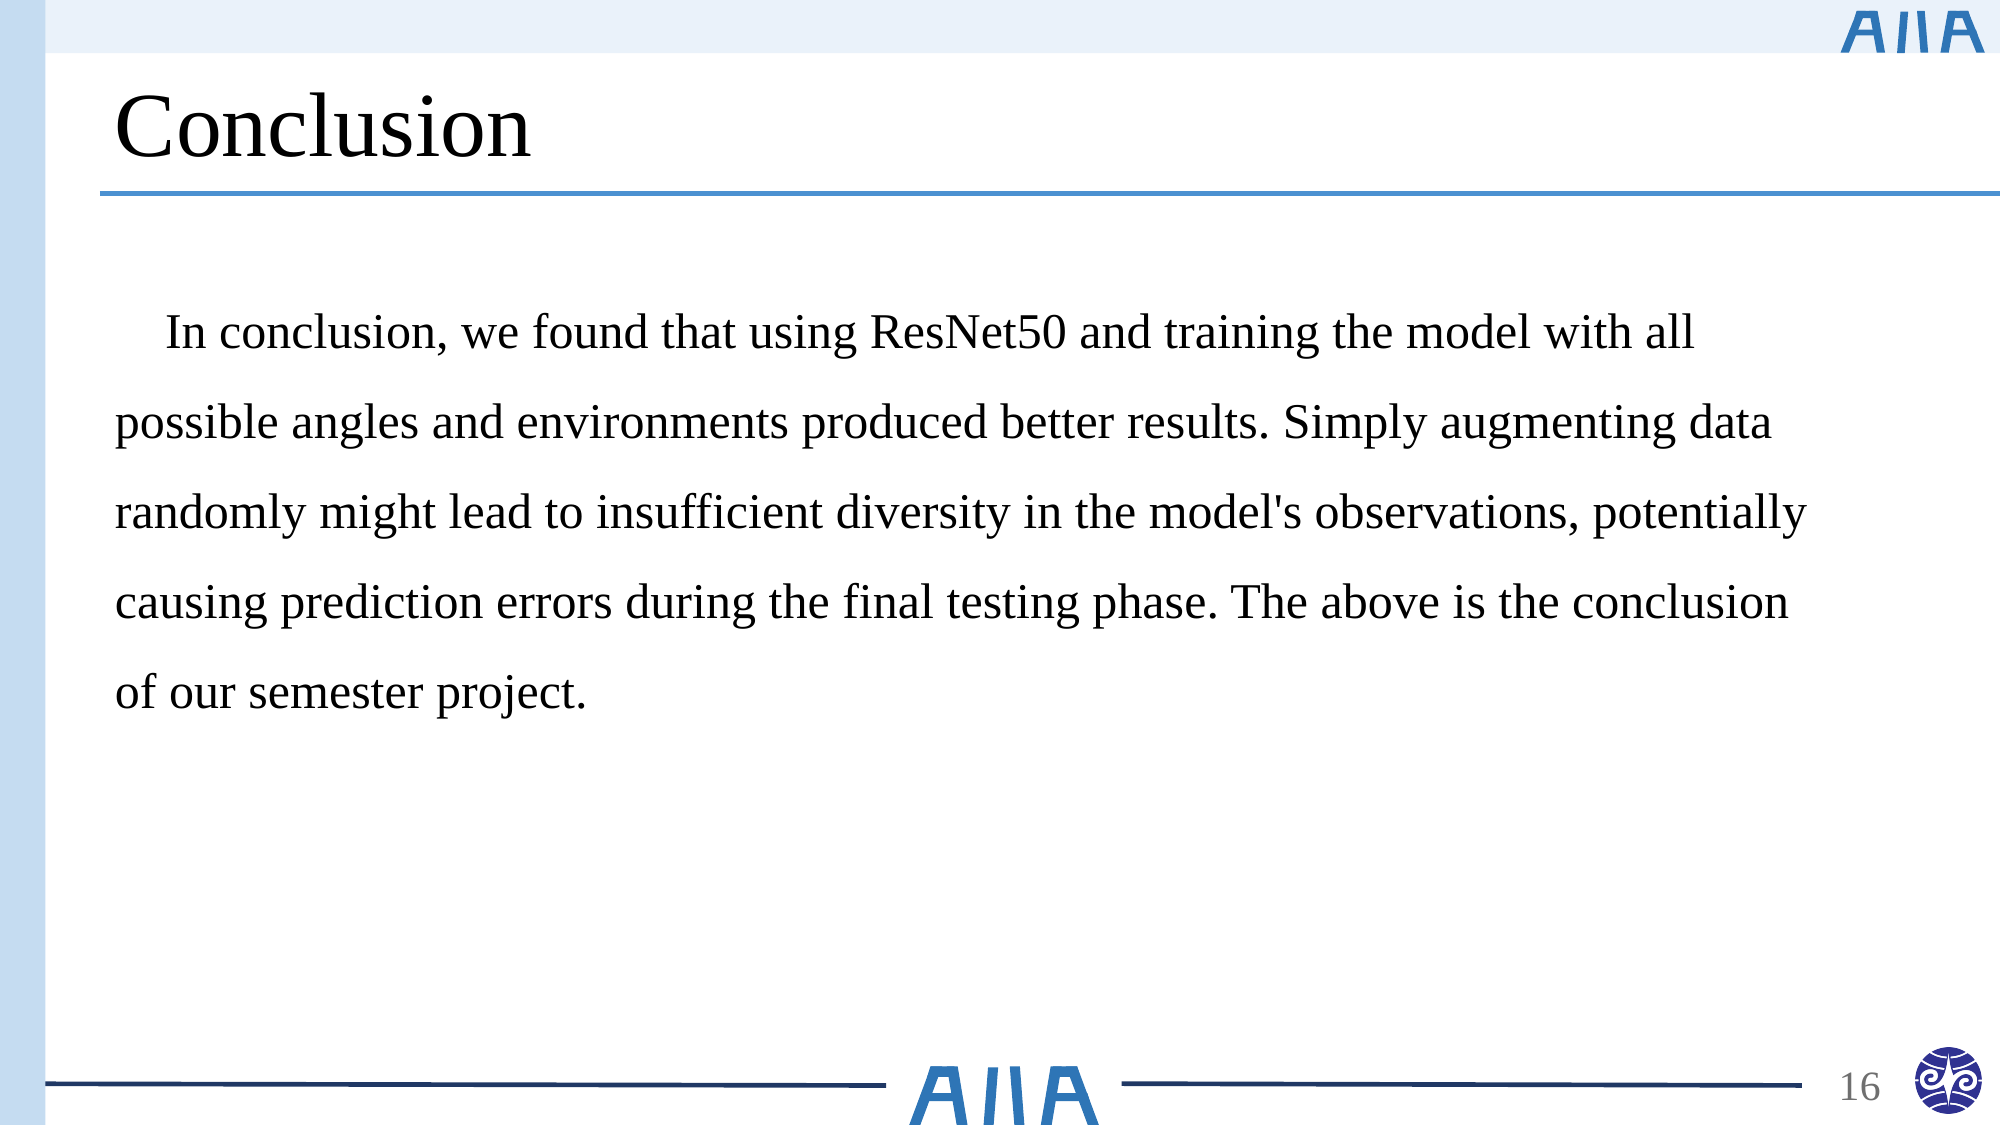

# Conclusion
    In conclusion, we found that using ResNet50 and training the model with all possible angles and environments produced better results. Simply augmenting data randomly might lead to insufficient diversity in the model's observations, potentially causing prediction errors during the final testing phase. The above is the conclusion of our semester project.